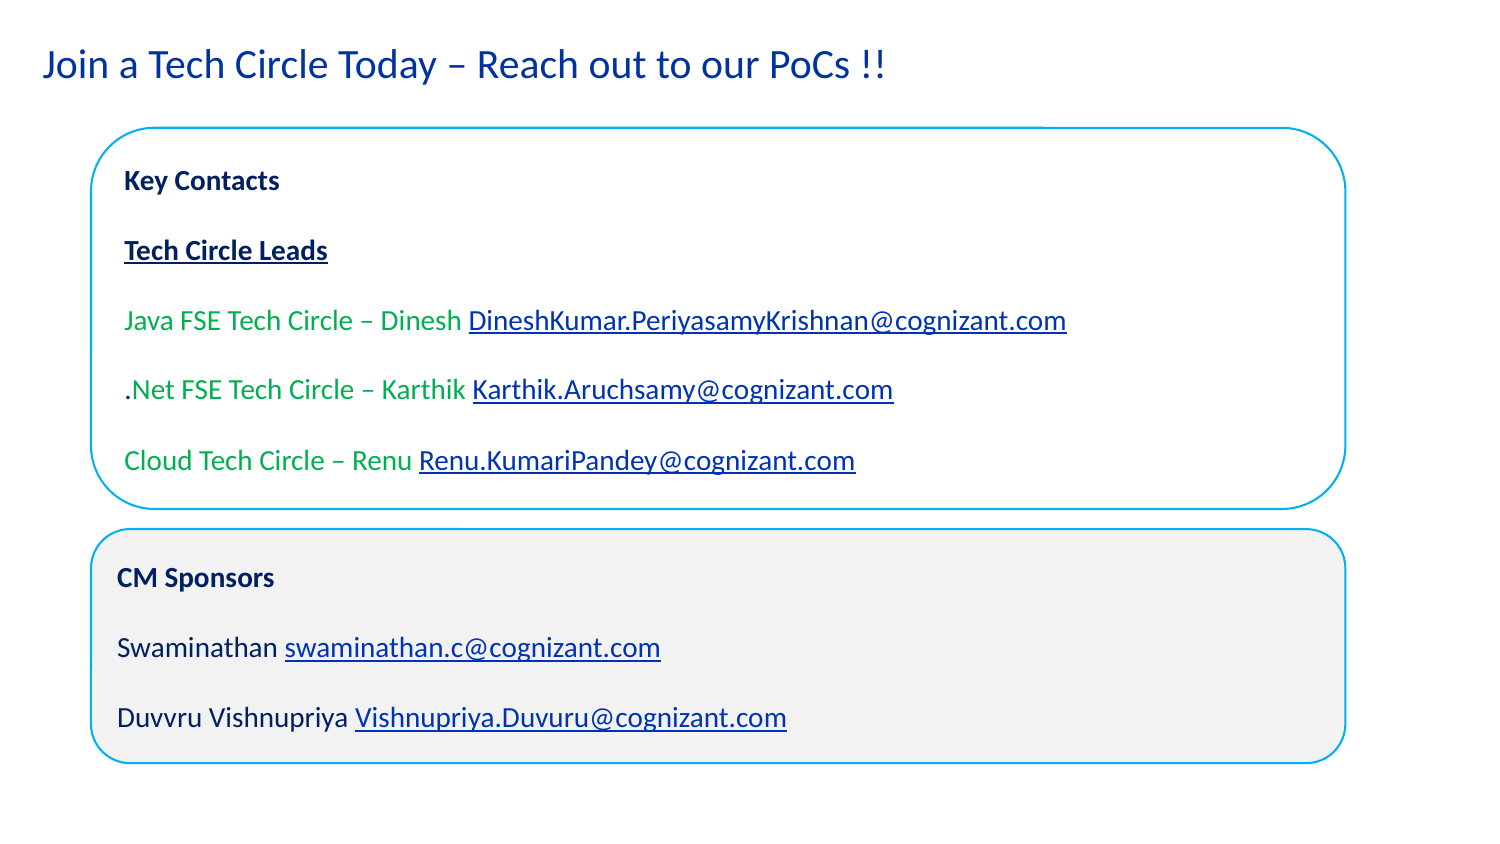

Join a Tech Circle Today – Reach out to our PoCs !!
Key Contacts

Tech Circle Leads

Java FSE Tech Circle – Dinesh DineshKumar.PeriyasamyKrishnan@cognizant.com

.Net FSE Tech Circle – Karthik Karthik.Aruchsamy@cognizant.com

Cloud Tech Circle – Renu Renu.KumariPandey@cognizant.com
CM Sponsors

Swaminathan swaminathan.c@cognizant.com

Duvvru Vishnupriya Vishnupriya.Duvuru@cognizant.com